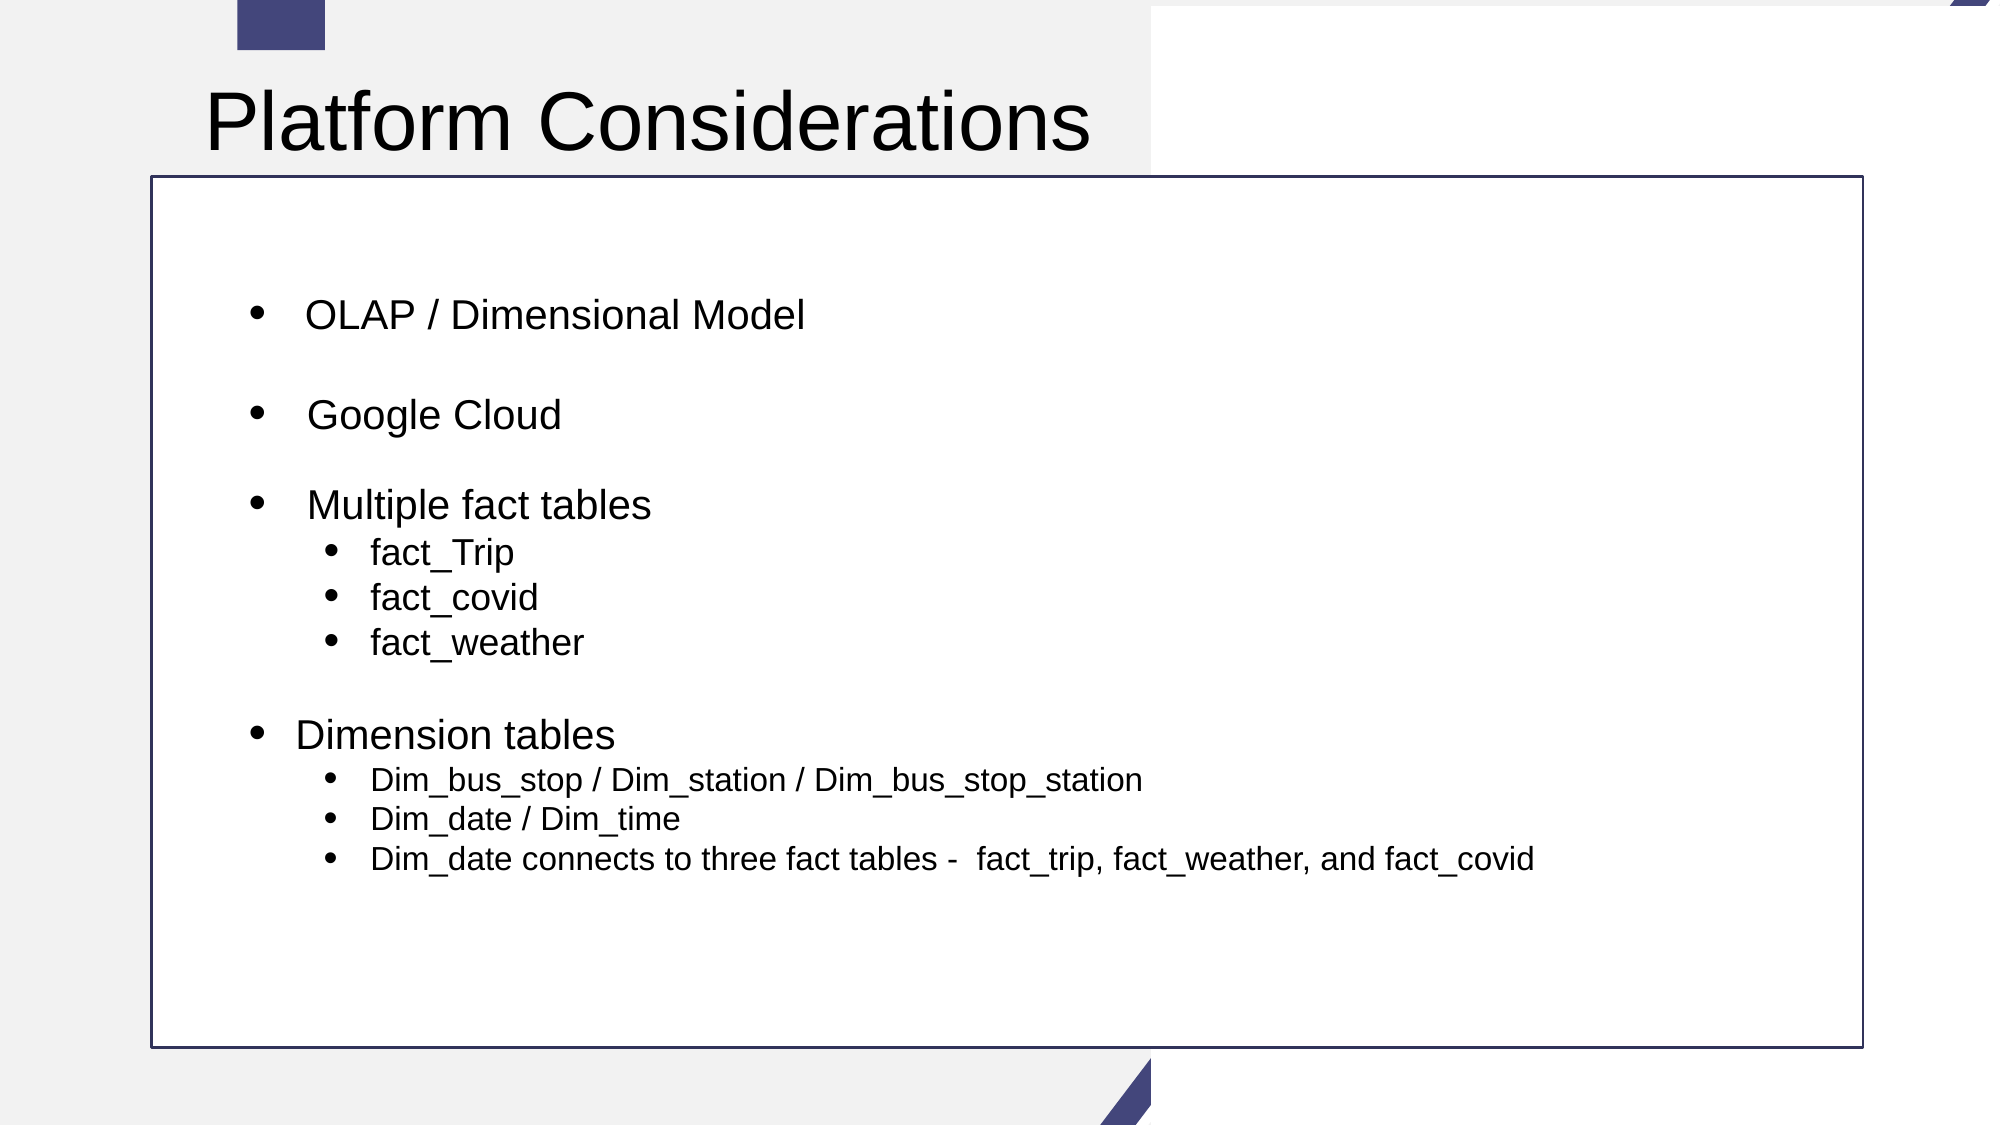

Platform Considerations

OLAP / Dimensional Model

 Google Cloud

 Multiple fact tables
fact_Trip
fact_covid
fact_weather

Dimension tables
Dim_bus_stop / Dim_station / Dim_bus_stop_station
Dim_date / Dim_time
Dim_date connects to three fact tables -  fact_trip, fact_weather, and fact_covid